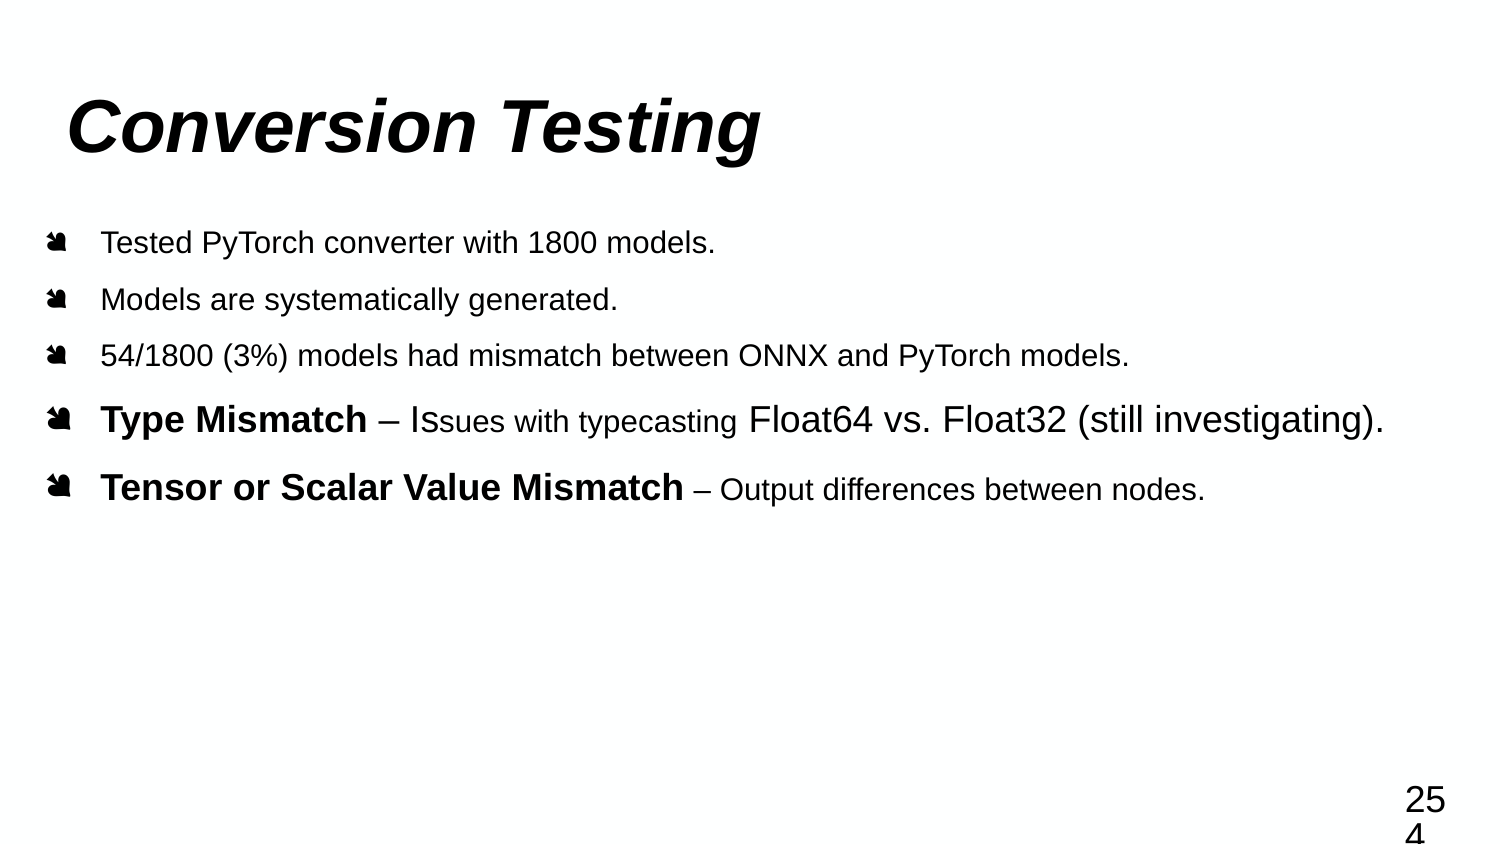

# Conversion Testing
Tested PyTorch converter with 1800 models.
Models are systematically generated.
54/1800 (3%) models had mismatch between ONNX and PyTorch models.
Type Mismatch – Issues with typecasting Float64 vs. Float32 (still investigating).
Tensor or Scalar Value Mismatch – Output differences between nodes.
254